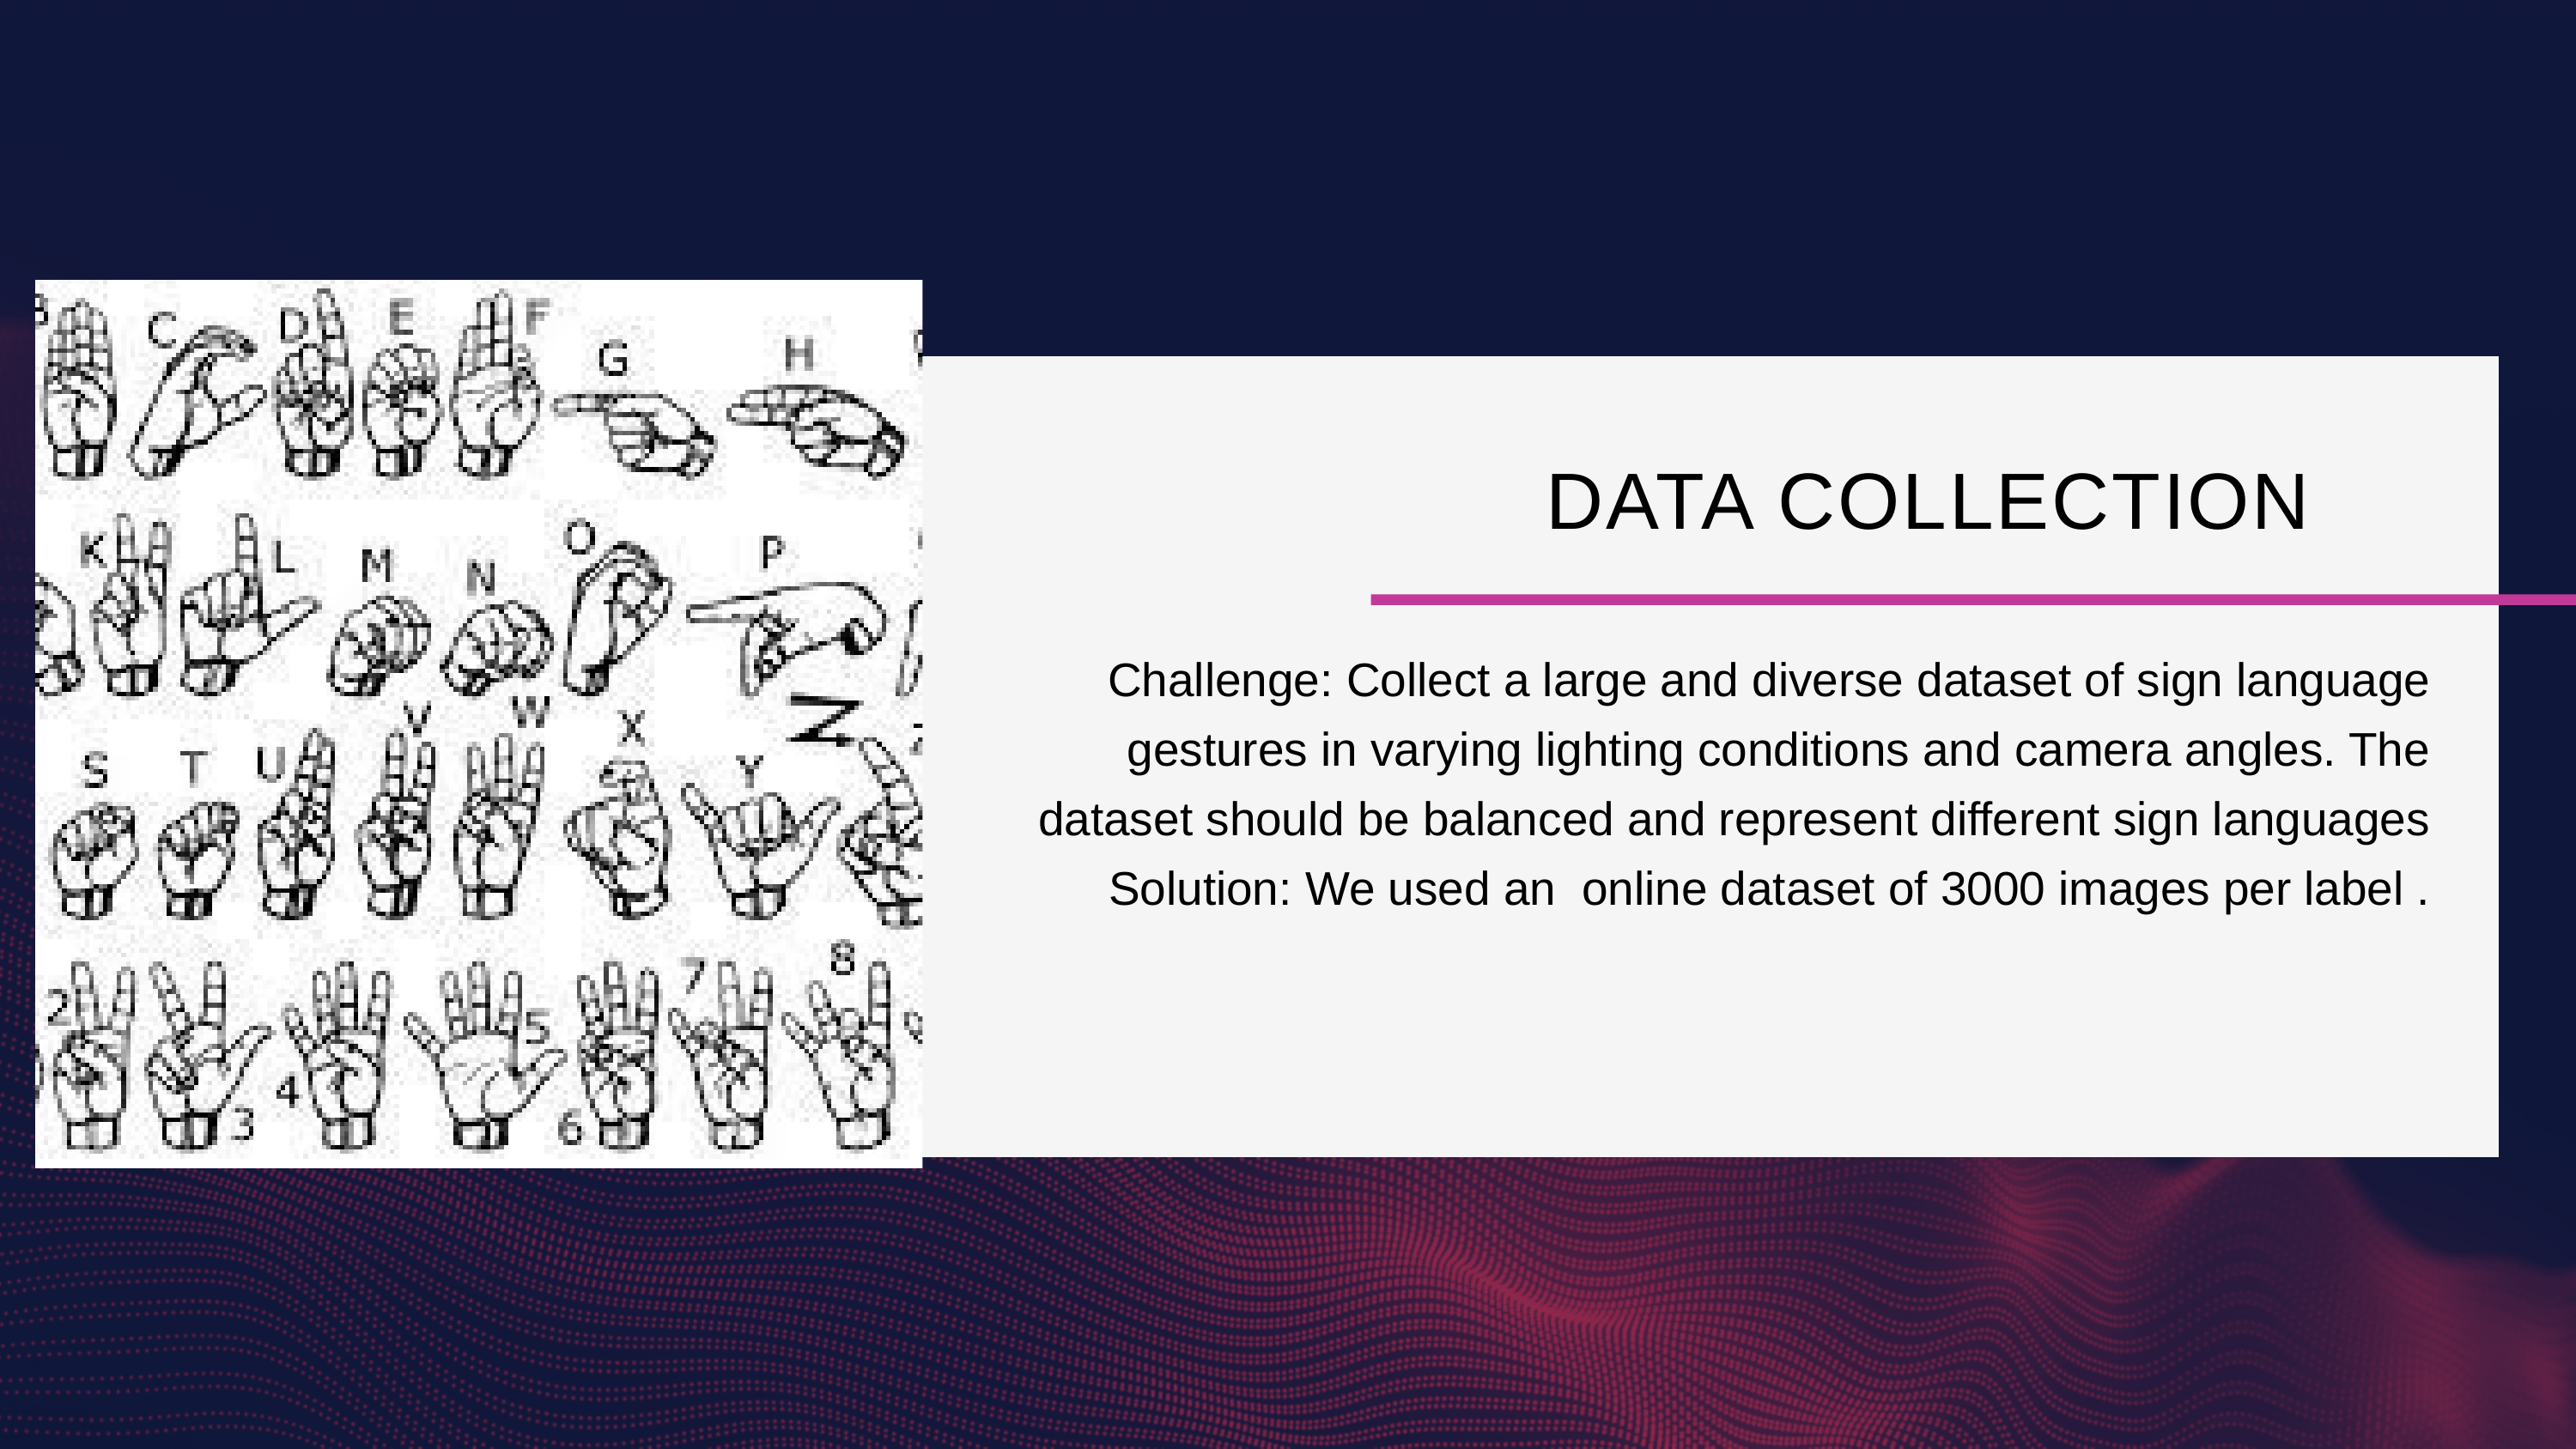

DATA COLLECTION

Challenge: Collect a large and diverse dataset of sign language gestures in varying lighting conditions and camera angles. The dataset should be balanced and represent different sign languages
Solution: We used an  online dataset of 3000 images per label .